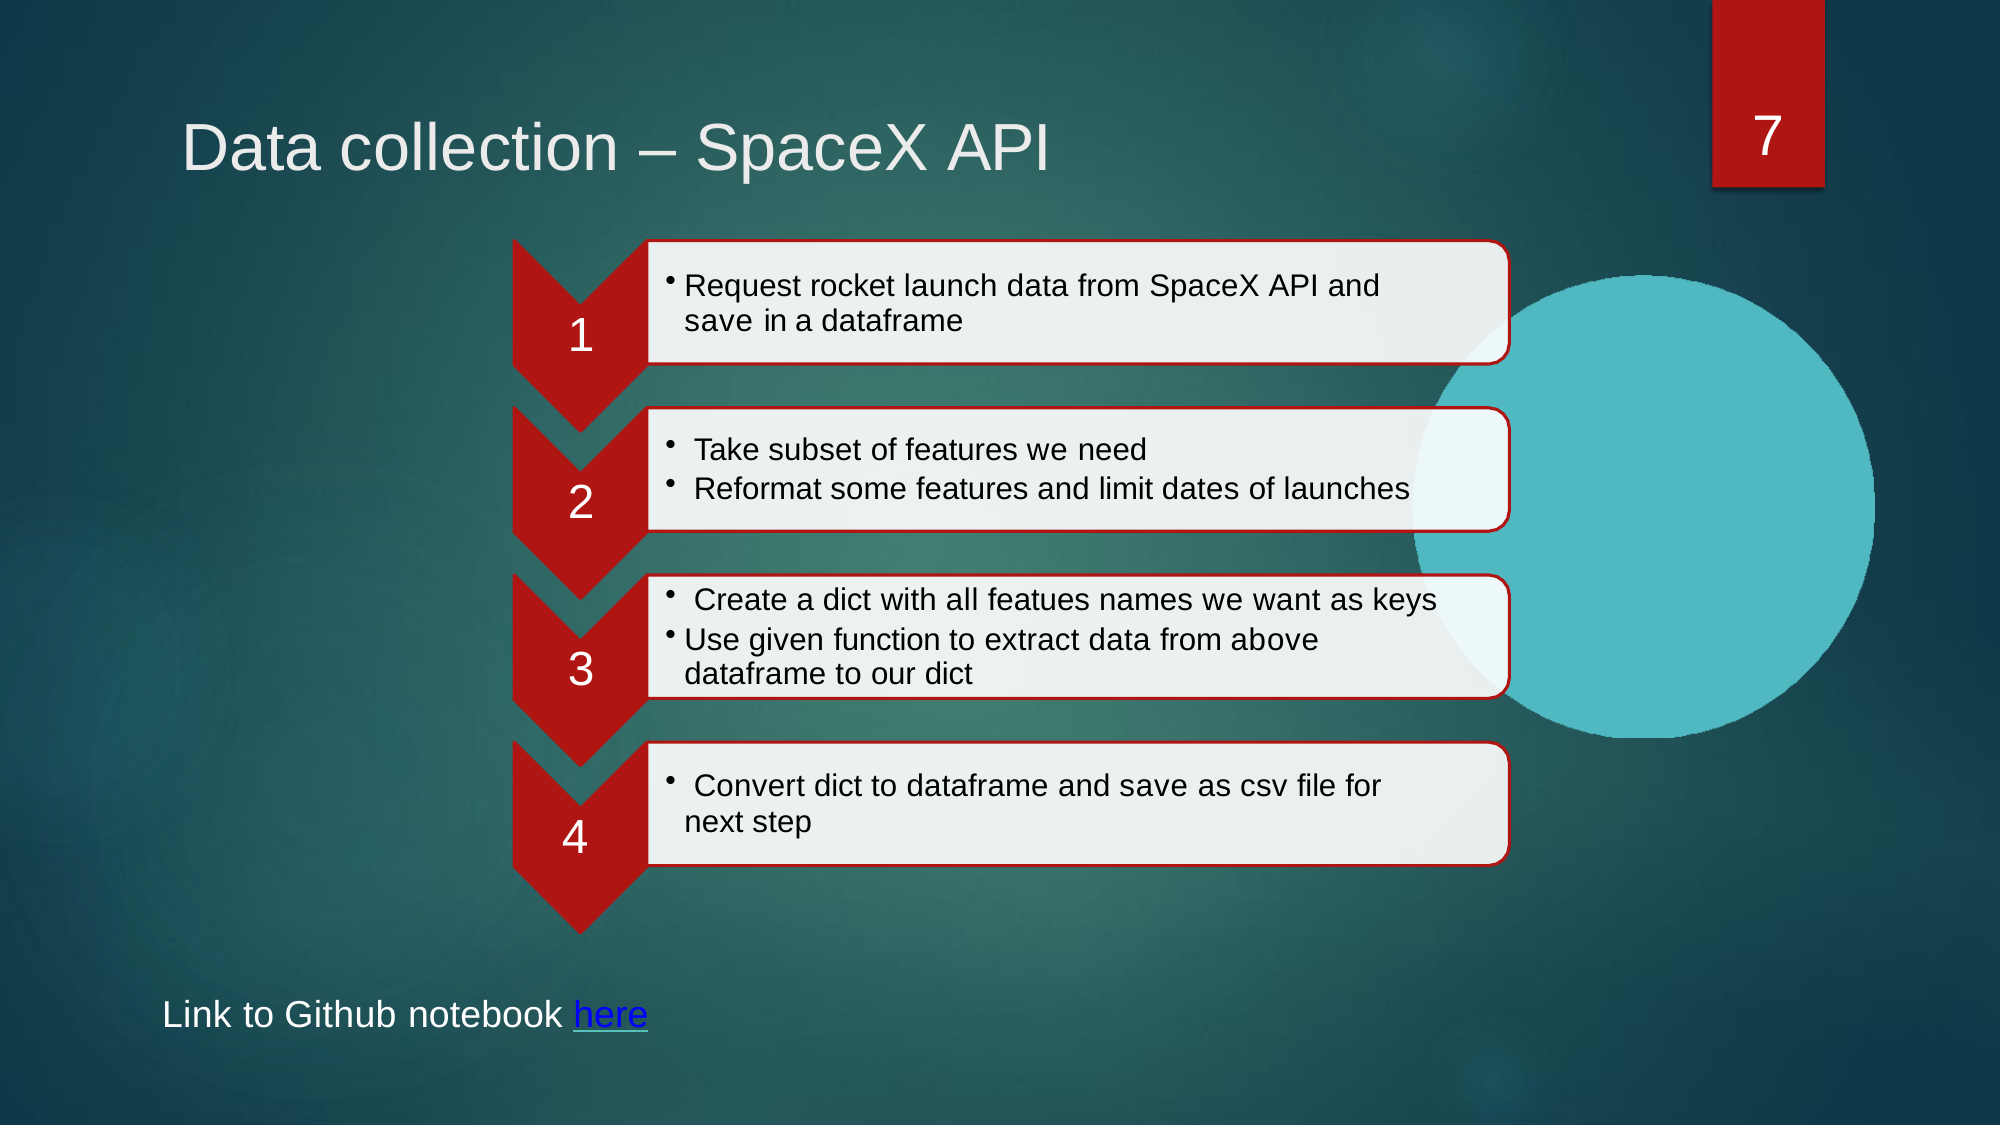

7
# Data collection – SpaceX API

Request rocket launch data from SpaceX API and  save in a dataframe
1

Take subset of features we need
Reformat some features and limit dates of launches
2

Create a dict with all featues names we want as keys
Use given function to extract data from above  dataframe to our dict
3

Convert dict to dataframe and save as csv file for
next step
4
Link to Github notebook here